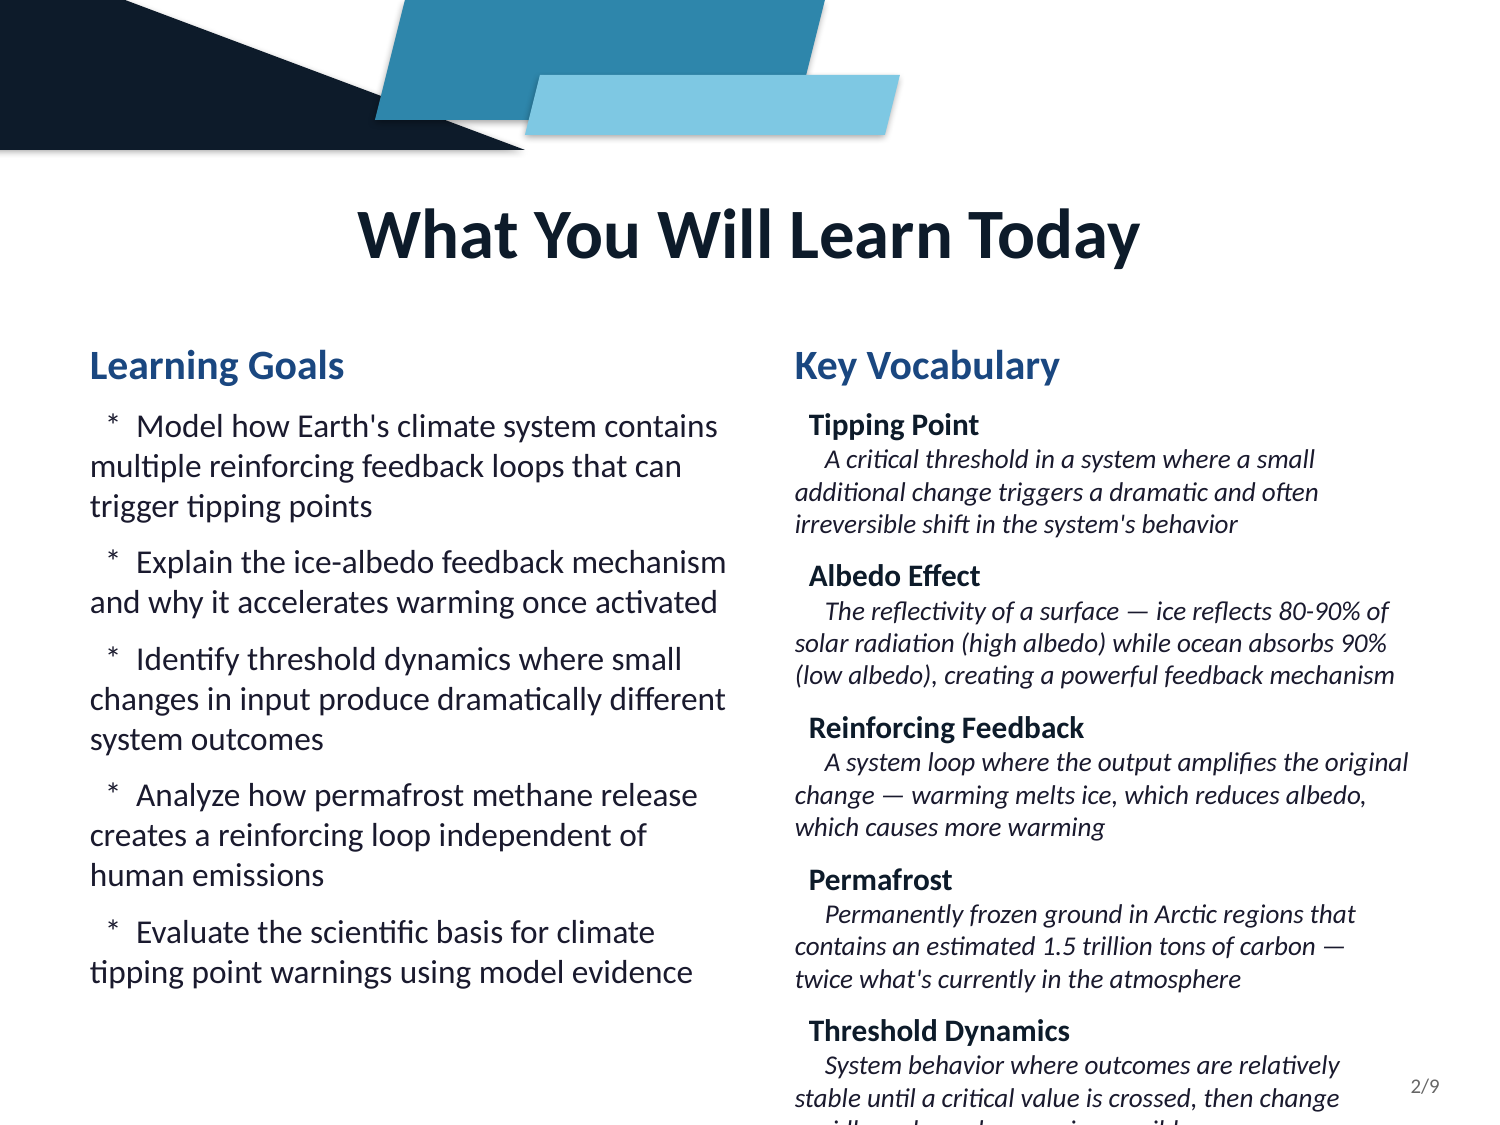

What You Will Learn Today
Learning Goals
  *  Model how Earth's climate system contains multiple reinforcing feedback loops that can trigger tipping points
  *  Explain the ice-albedo feedback mechanism and why it accelerates warming once activated
  *  Identify threshold dynamics where small changes in input produce dramatically different system outcomes
  *  Analyze how permafrost methane release creates a reinforcing loop independent of human emissions
  *  Evaluate the scientific basis for climate tipping point warnings using model evidence
Key Vocabulary
  Tipping Point
     A critical threshold in a system where a small additional change triggers a dramatic and often irreversible shift in the system's behavior
  Albedo Effect
     The reflectivity of a surface — ice reflects 80-90% of solar radiation (high albedo) while ocean absorbs 90% (low albedo), creating a powerful feedback mechanism
  Reinforcing Feedback
     A system loop where the output amplifies the original change — warming melts ice, which reduces albedo, which causes more warming
  Permafrost
     Permanently frozen ground in Arctic regions that contains an estimated 1.5 trillion tons of carbon — twice what's currently in the atmosphere
  Threshold Dynamics
     System behavior where outcomes are relatively stable until a critical value is crossed, then change rapidly and may become irreversible
  Thermal Inertia
     The tendency of oceans and large systems to resist temperature change — creating a time delay between cause and effect that masks the true trajectory
2/9